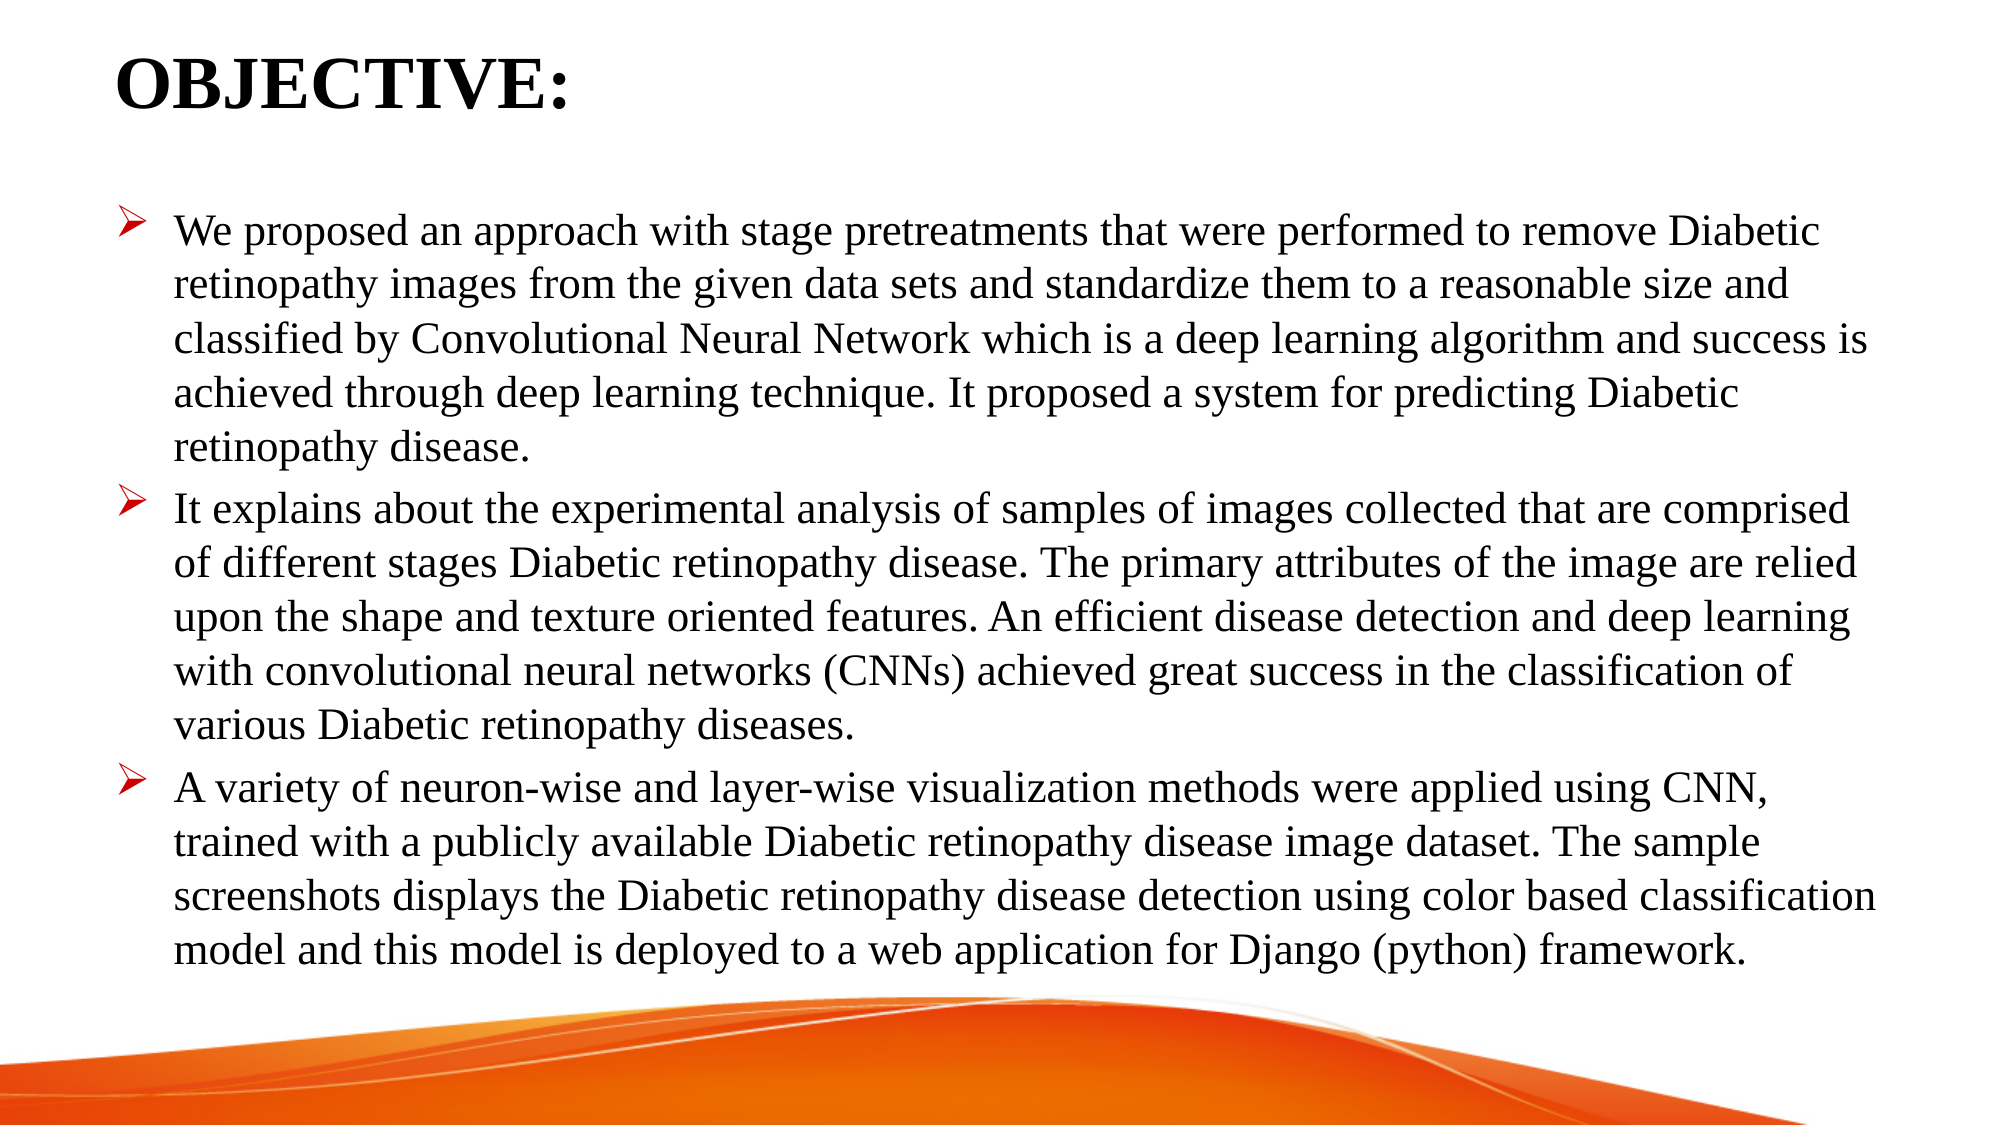

# OBJECTIVE:
We proposed an approach with stage pretreatments that were performed to remove Diabetic retinopathy images from the given data sets and standardize them to a reasonable size and classified by Convolutional Neural Network which is a deep learning algorithm and success is achieved through deep learning technique. It proposed a system for predicting Diabetic retinopathy disease.
It explains about the experimental analysis of samples of images collected that are comprised of different stages Diabetic retinopathy disease. The primary attributes of the image are relied upon the shape and texture oriented features. An efficient disease detection and deep learning with convolutional neural networks (CNNs) achieved great success in the classification of various Diabetic retinopathy diseases.
A variety of neuron-wise and layer-wise visualization methods were applied using CNN, trained with a publicly available Diabetic retinopathy disease image dataset. The sample screenshots displays the Diabetic retinopathy disease detection using color based classification model and this model is deployed to a web application for Django (python) framework.